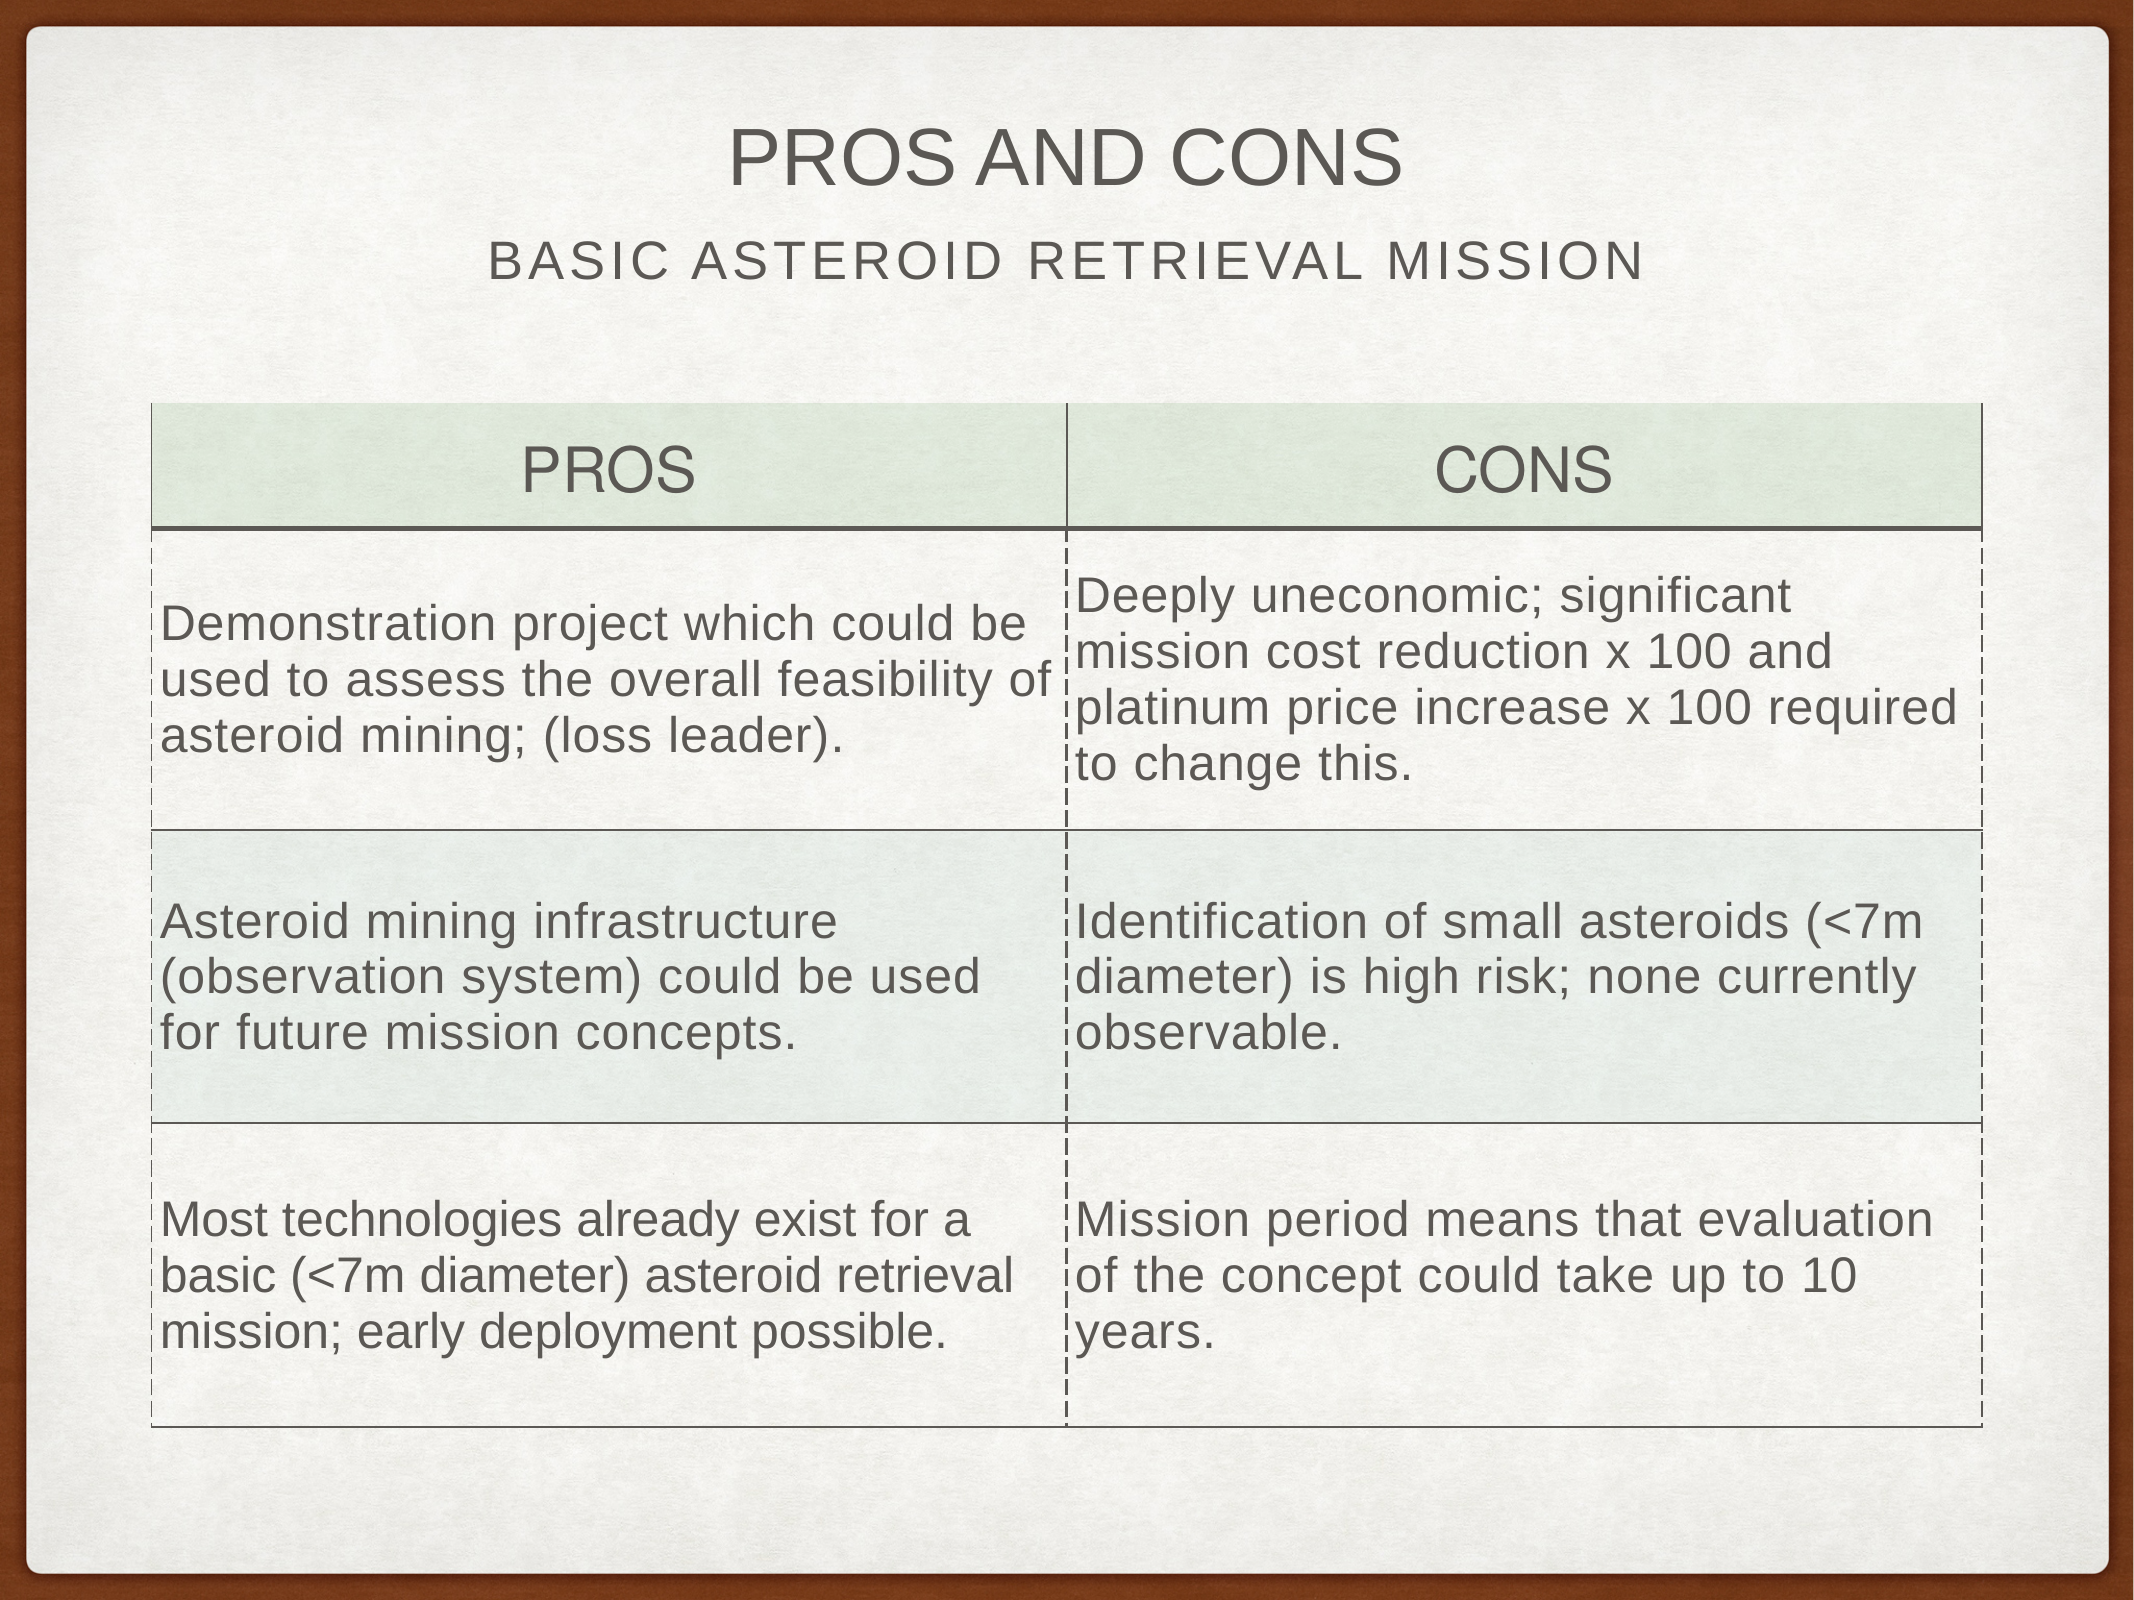

Pros and Cons
Basic Asteroid Retrieval Mission
| PROS | CONS |
| --- | --- |
| Demonstration project which could be used to assess the overall feasibility of asteroid mining; (loss leader). | Deeply uneconomic; significant mission cost reduction x 100 and platinum price increase x 100 required to change this. |
| Asteroid mining infrastructure (observation system) could be used for future mission concepts. | Identification of small asteroids (<7m diameter) is high risk; none currently observable. |
| Most technologies already exist for a basic (<7m diameter) asteroid retrieval mission; early deployment possible. | Mission period means that evaluation of the concept could take up to 10 years. |